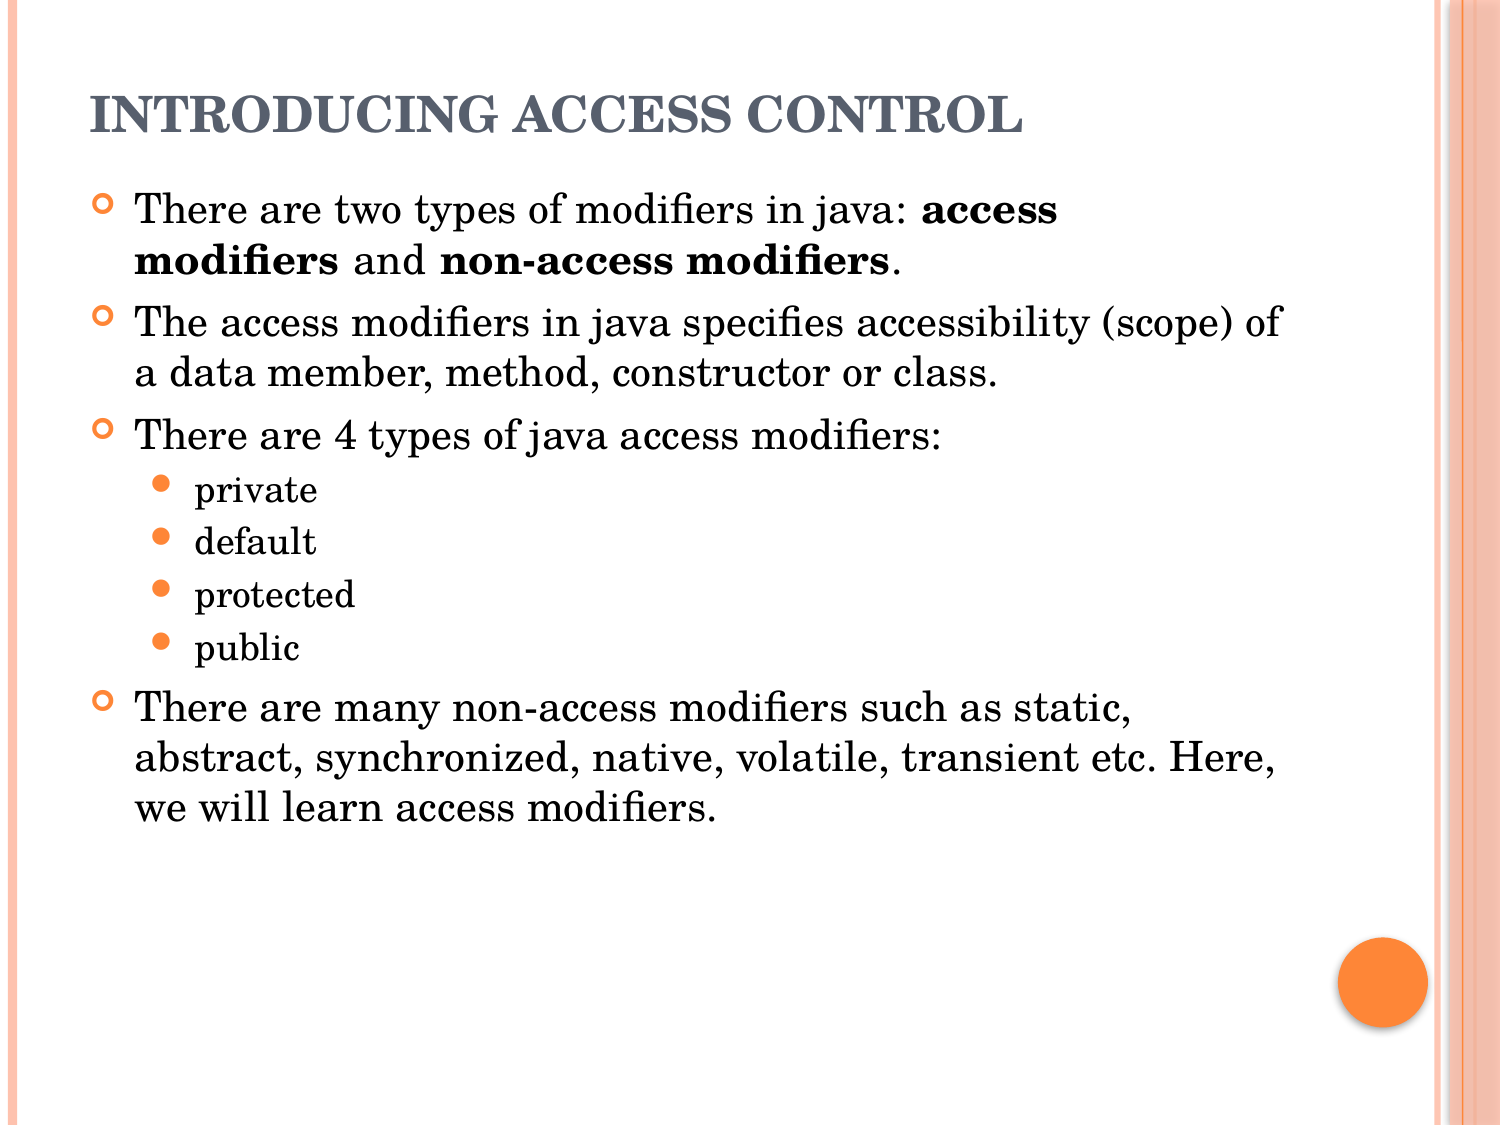

# Introducing Access Control
There are two types of modifiers in java: access modifiers and non-access modifiers.
The access modifiers in java specifies accessibility (scope) of a data member, method, constructor or class.
There are 4 types of java access modifiers:
private
default
protected
public
There are many non-access modifiers such as static, abstract, synchronized, native, volatile, transient etc. Here, we will learn access modifiers.